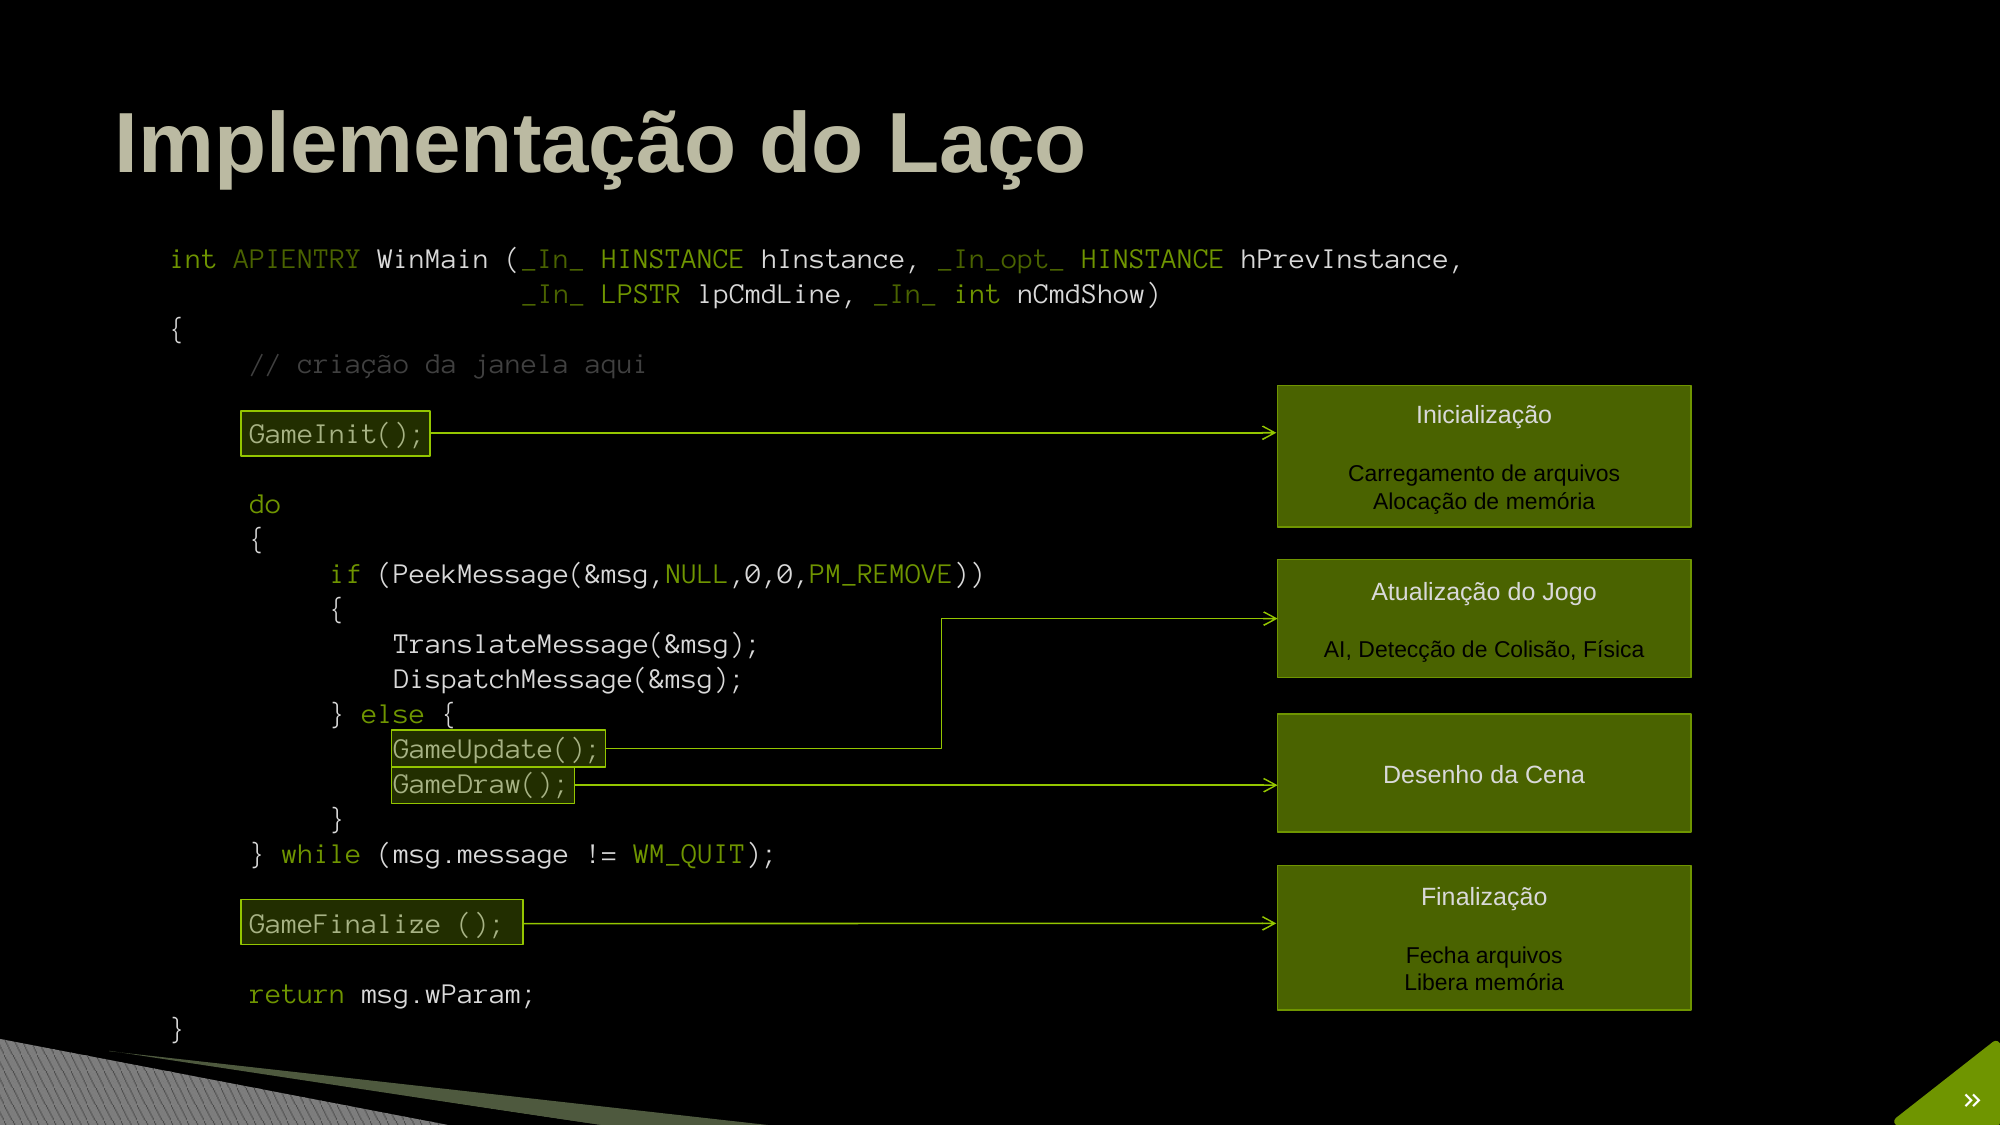

# Implementação do Laço
int APIENTRY WinMain (_In_ HINSTANCE hInstance, _In_opt_ HINSTANCE hPrevInstance,
                      _In_ LPSTR lpCmdLine, _In_ int nCmdShow)
{
     // criação da janela aqui

     GameInit();

     do
     {
          if (PeekMessage(&msg,NULL,0,0,PM_REMOVE))
          {
              TranslateMessage(&msg);
              DispatchMessage(&msg);
          } else {
              GameUpdate();
              GameDraw();
          }
     } while (msg.message != WM_QUIT);

     GameFinalize ();

     return msg.wParam;
}
Inicialização
Carregamento de arquivos
Alocação de memória

Atualização do Jogo
AI, Detecção de Colisão, Física
Desenho da Cena

Finalização
Fecha arquivos
Libera memória

»